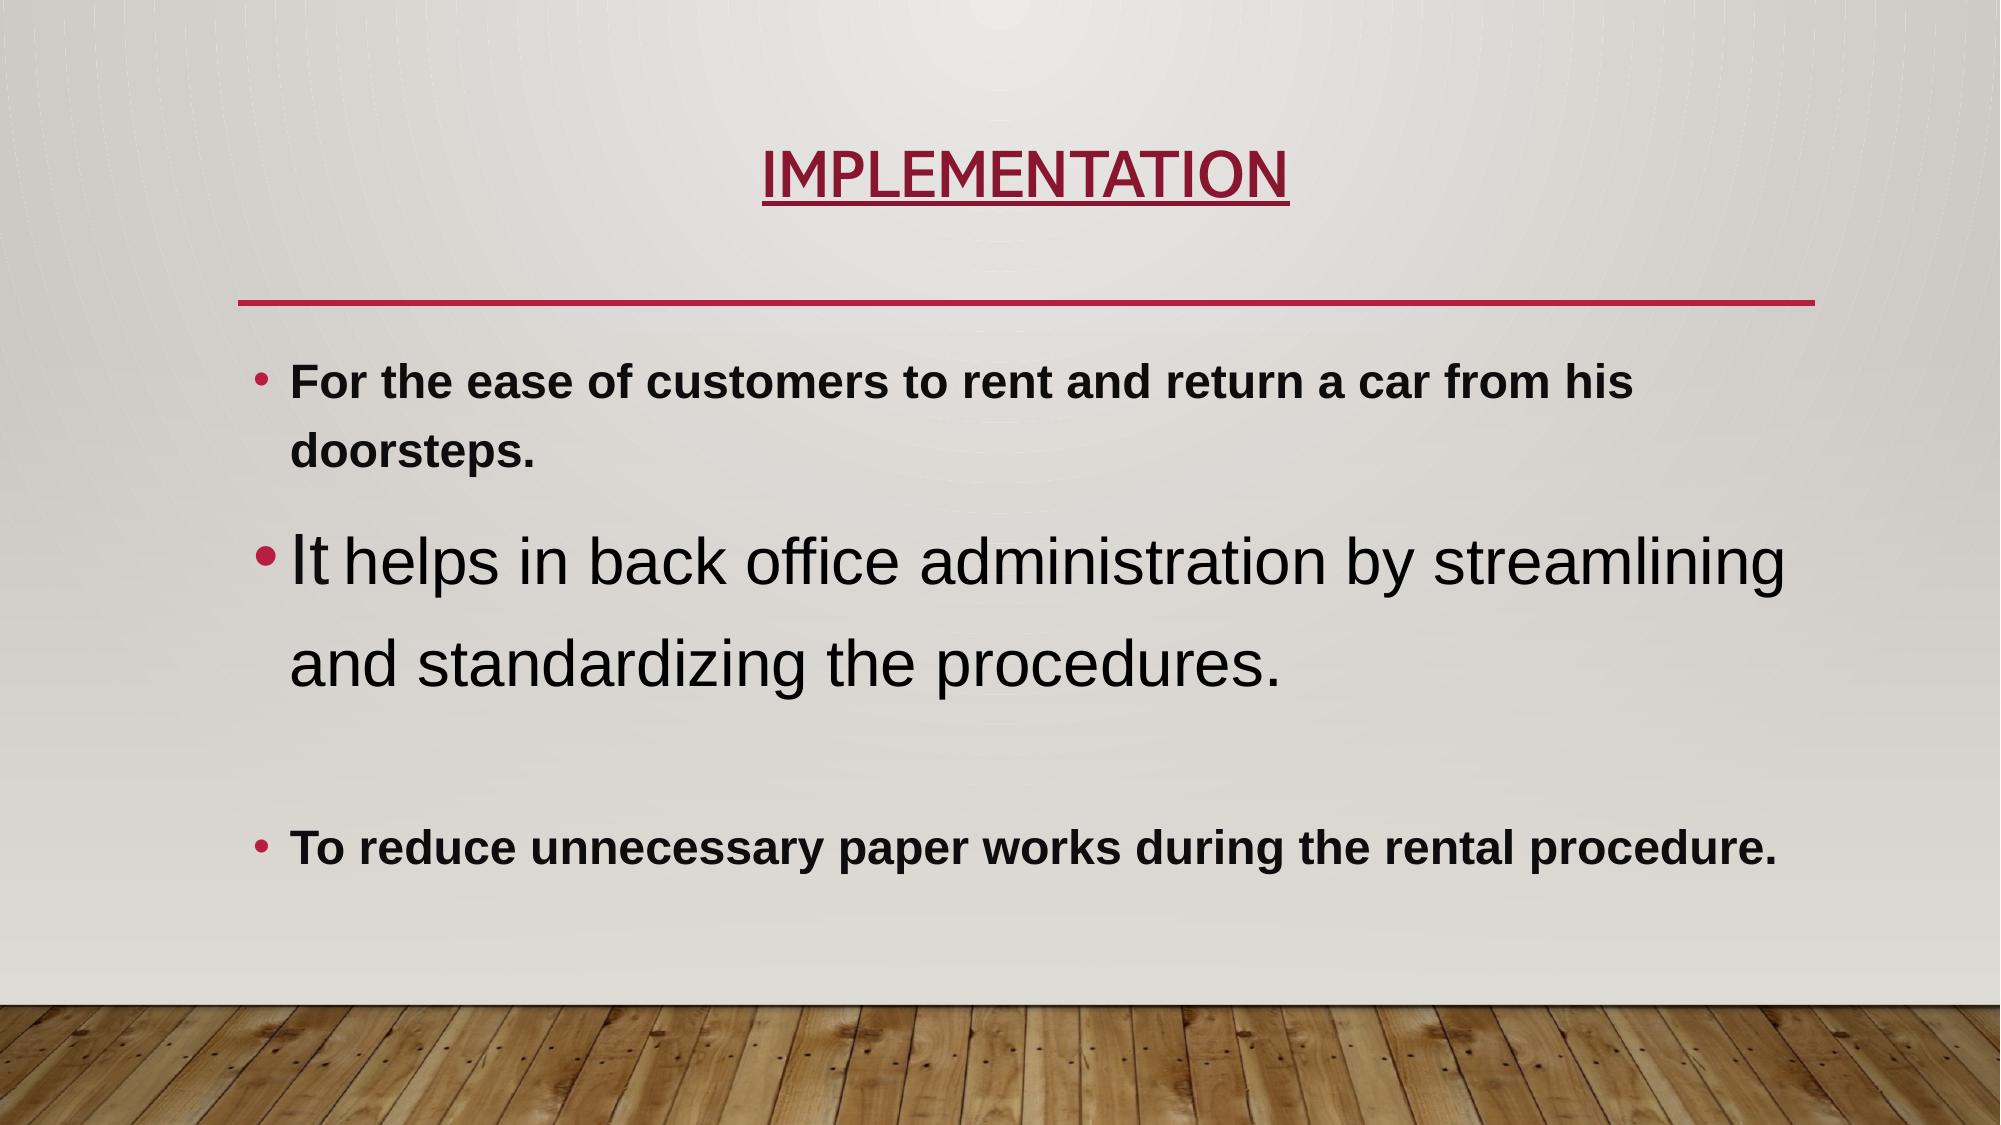

# IMPLEMENTATION
For the ease of customers to rent and return a car from his doorsteps.
It helps in back office administration by streamlining and standardizing the procedures.

To reduce unnecessary paper works during the rental procedure.